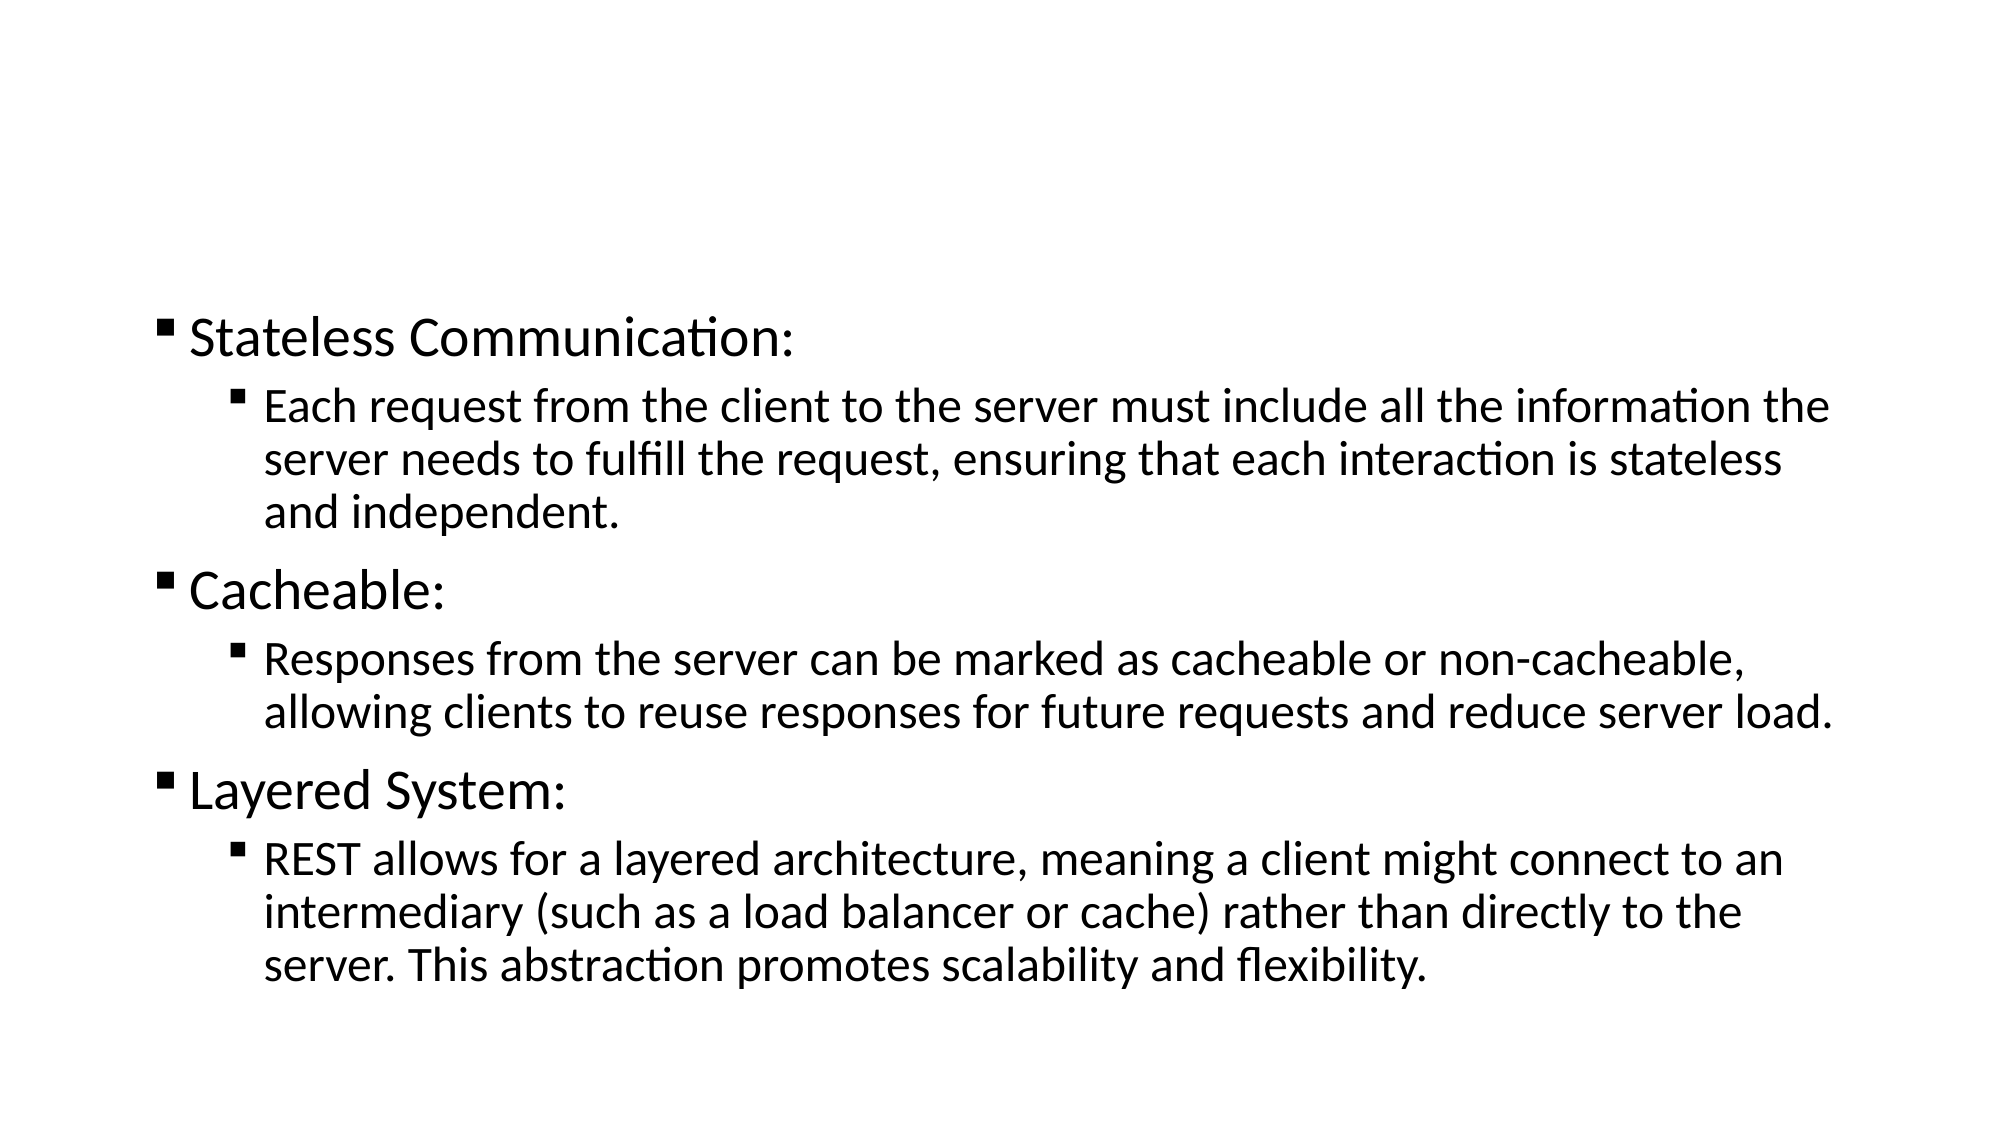

#
Stateless Communication:
Each request from the client to the server must include all the information the server needs to fulfill the request, ensuring that each interaction is stateless and independent.
Cacheable:
Responses from the server can be marked as cacheable or non-cacheable, allowing clients to reuse responses for future requests and reduce server load.
Layered System:
REST allows for a layered architecture, meaning a client might connect to an intermediary (such as a load balancer or cache) rather than directly to the server. This abstraction promotes scalability and flexibility.